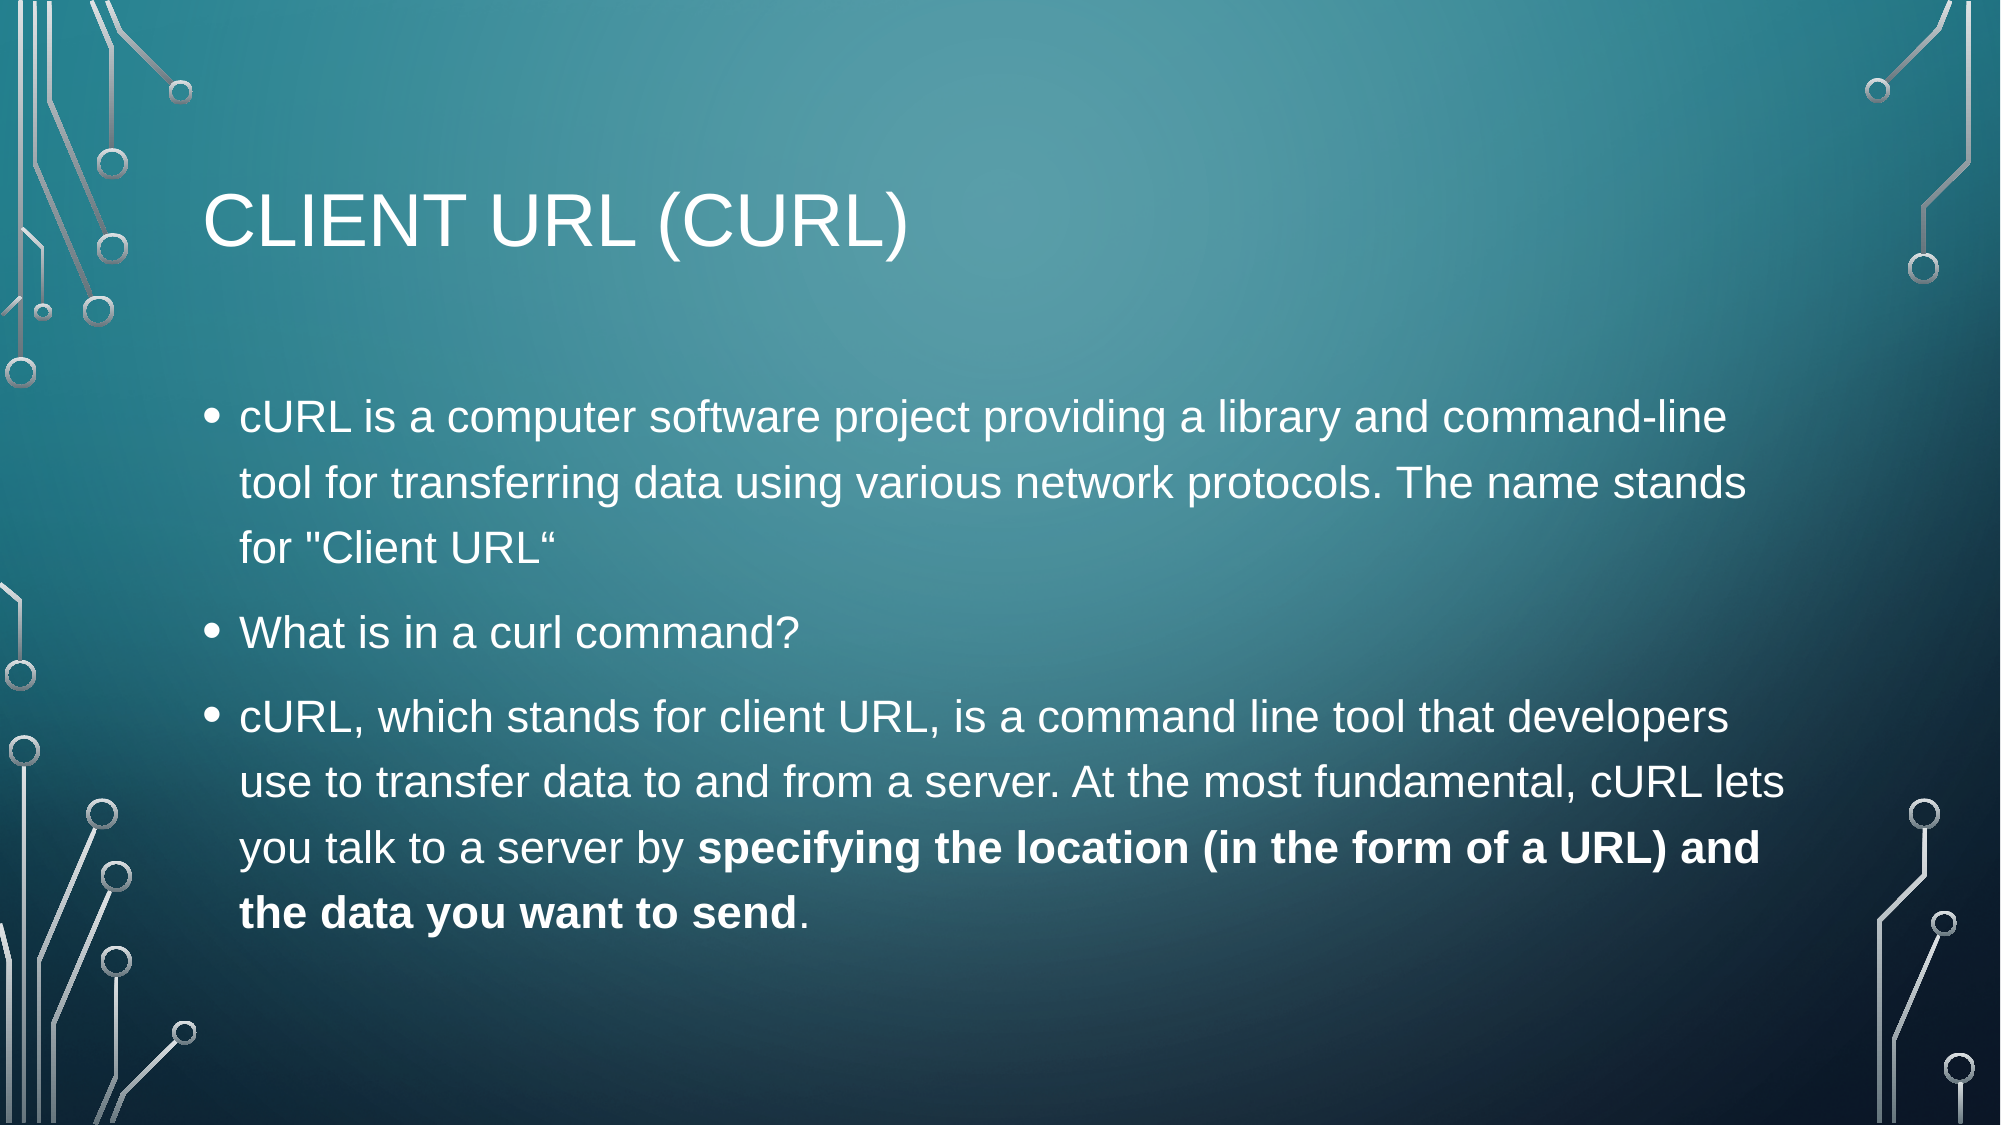

# Client URL (CURL)
cURL is a computer software project providing a library and command-line tool for transferring data using various network protocols. The name stands for "Client URL“
What is in a curl command?
cURL, which stands for client URL, is a command line tool that developers use to transfer data to and from a server. At the most fundamental, cURL lets you talk to a server by specifying the location (in the form of a URL) and the data you want to send.